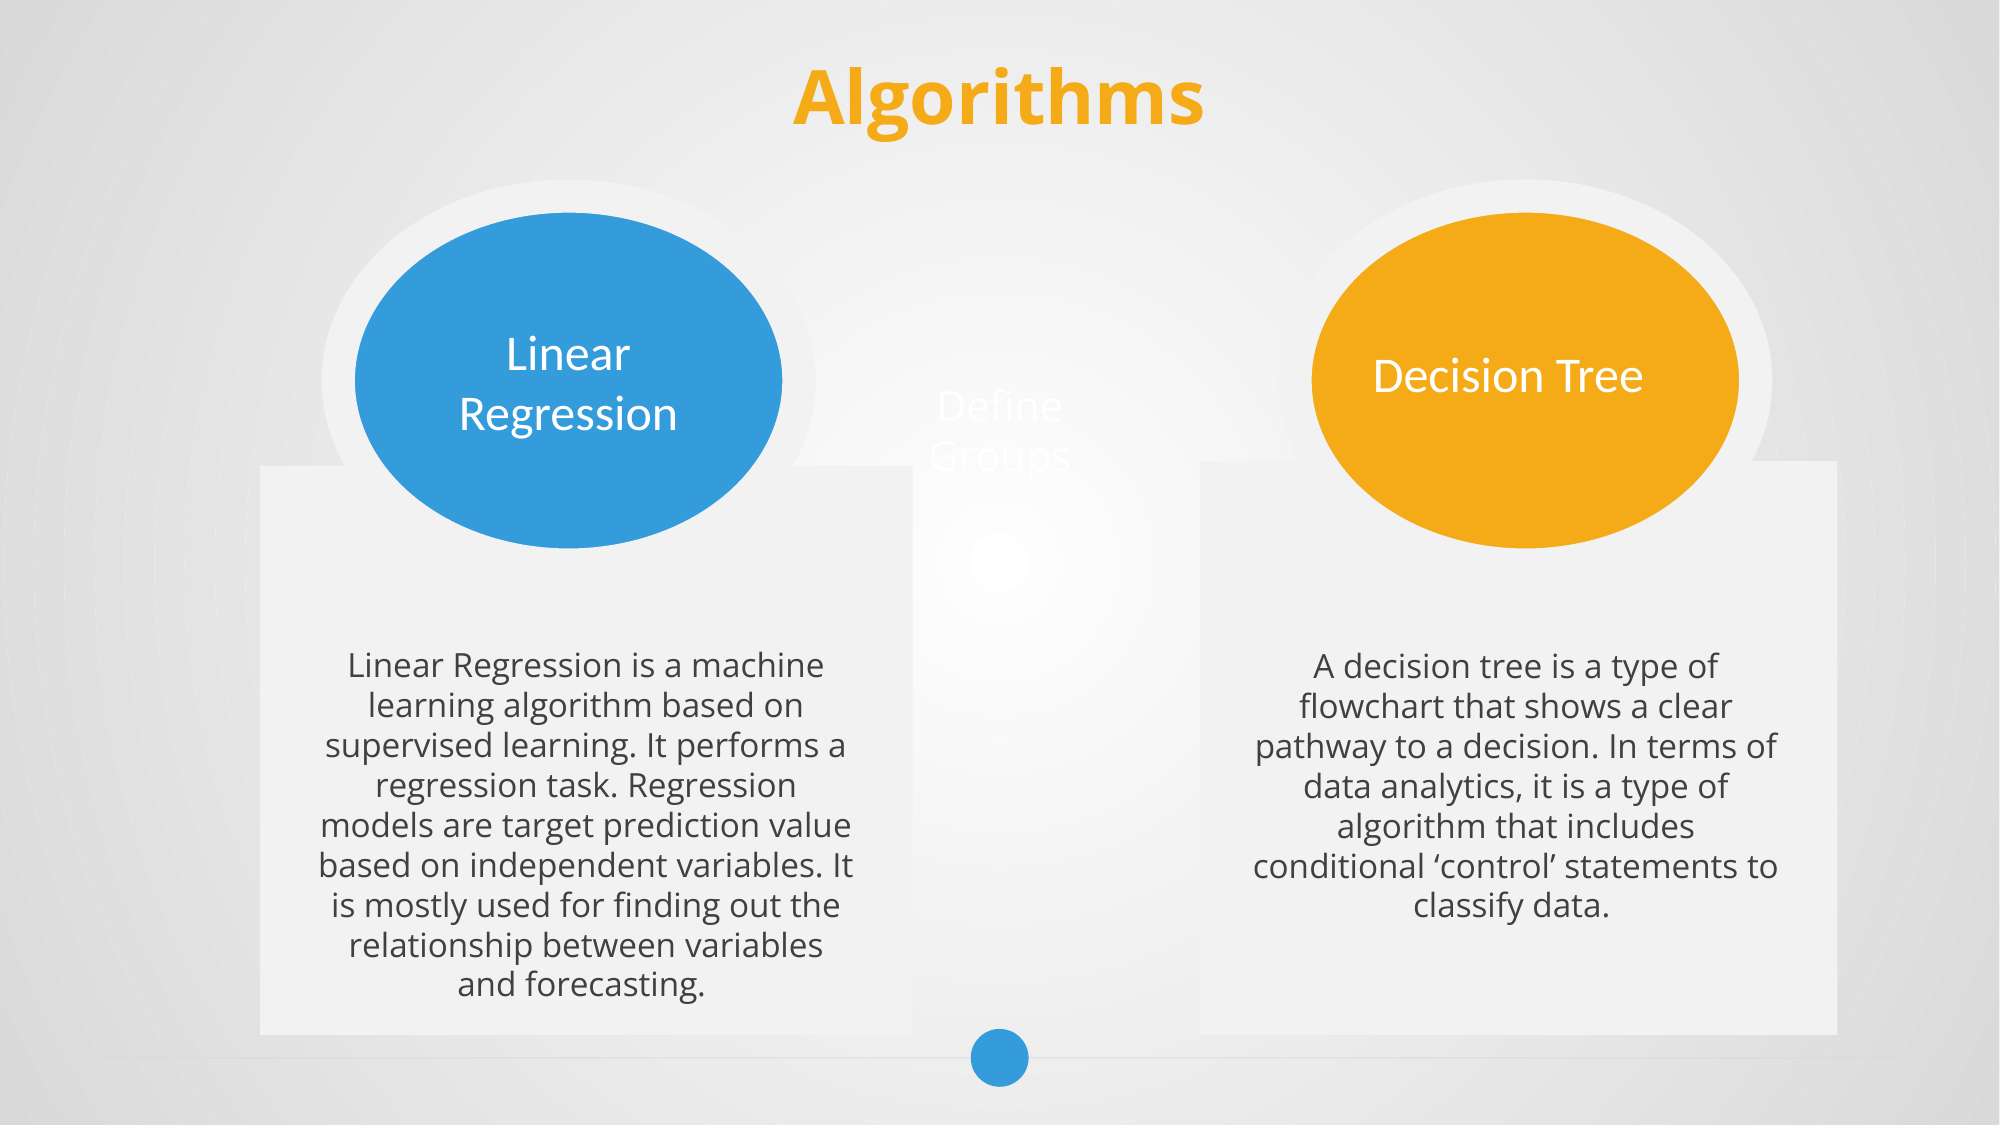

# Algorithms
Linear Regression

Decision Tree
Define
Groups

Linear Regression is a machine learning algorithm based on supervised learning. It performs a regression task. Regression models are target prediction value based on independent variables. It is mostly used for finding out the relationship between variables and forecasting.
A decision tree is a type of flowchart that shows a clear pathway to a decision. In terms of data analytics, it is a type of algorithm that includes conditional ‘control’ statements to classify data.